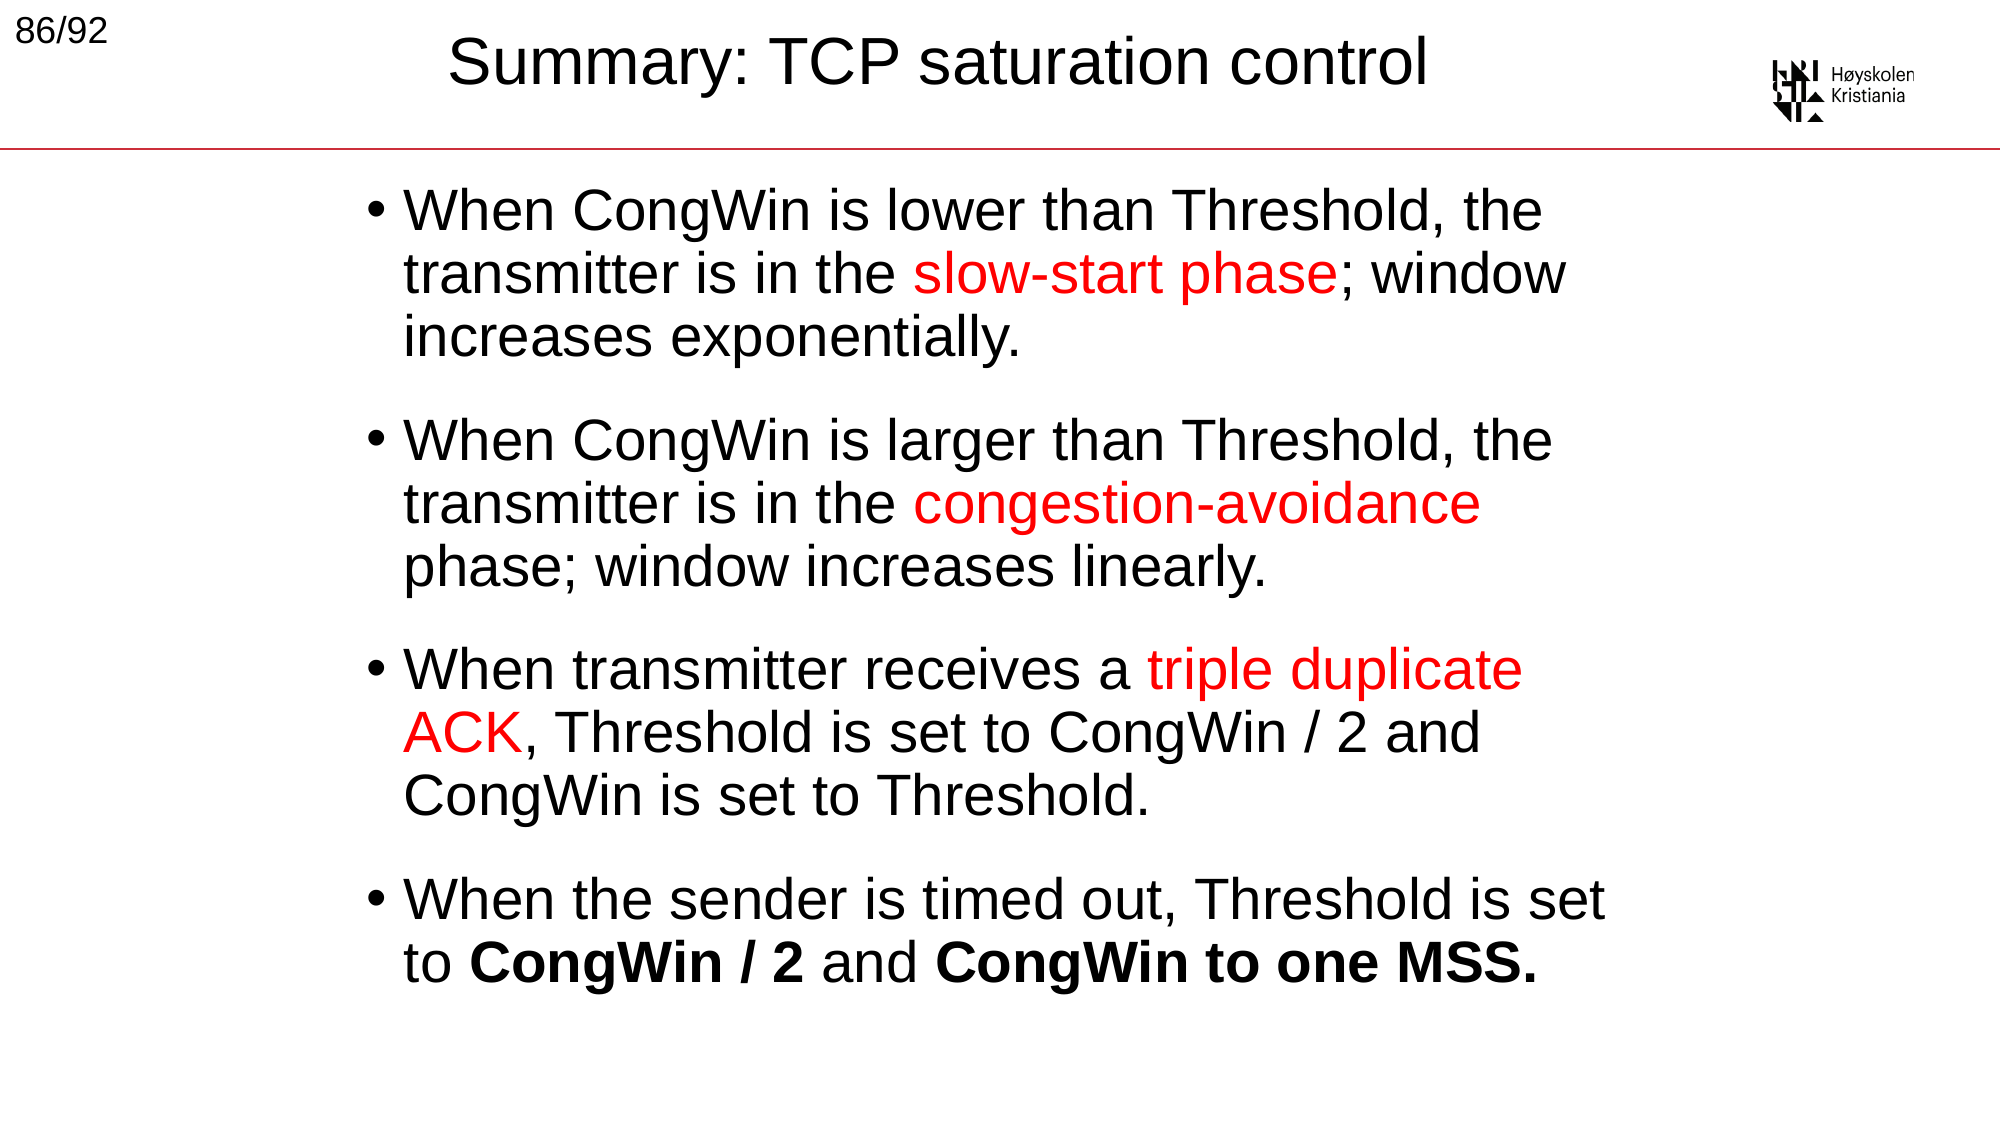

86/92
# Summary: TCP saturation control
When CongWin is lower than Threshold, the transmitter is in the slow-start phase; window increases exponentially.
When CongWin is larger than Threshold, the transmitter is in the congestion-avoidance phase; window increases linearly.
When transmitter receives a triple duplicate ACK, Threshold is set to CongWin / 2 and CongWin is set to Threshold.
When the sender is timed out, Threshold is set to CongWin / 2 and CongWin to one MSS.